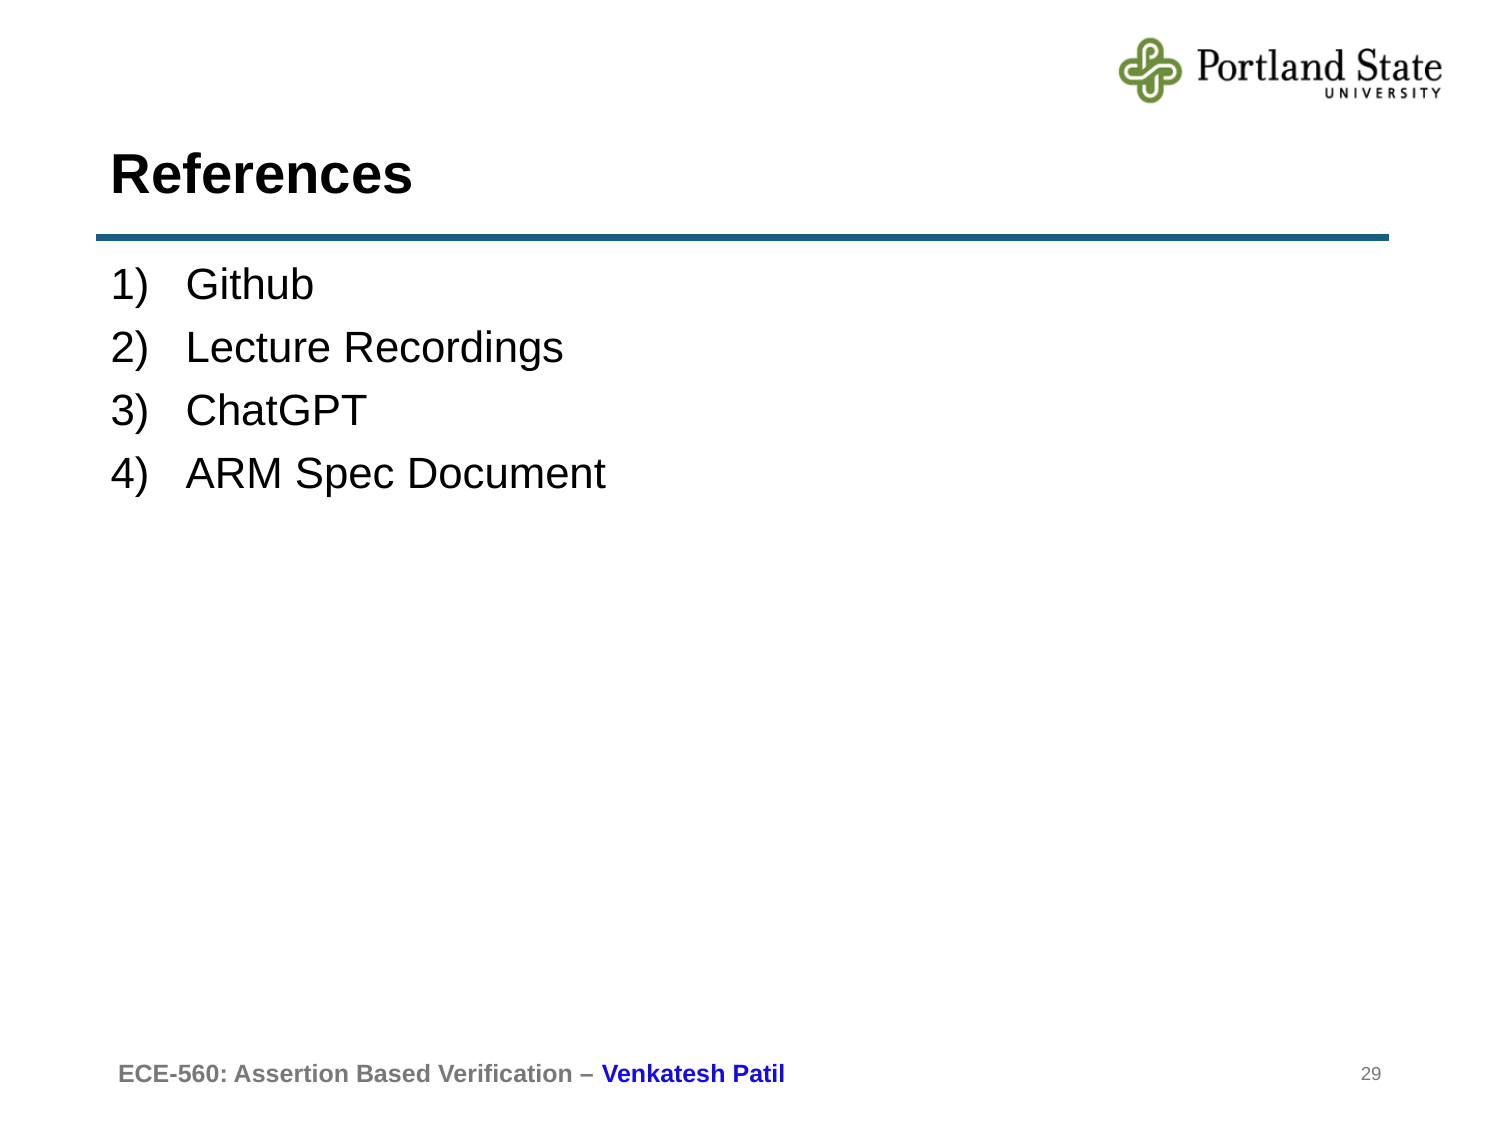

# References
Github
Lecture Recordings
ChatGPT
ARM Spec Document

ECE-560: Assertion Based Verification – Venkatesh Patil
29